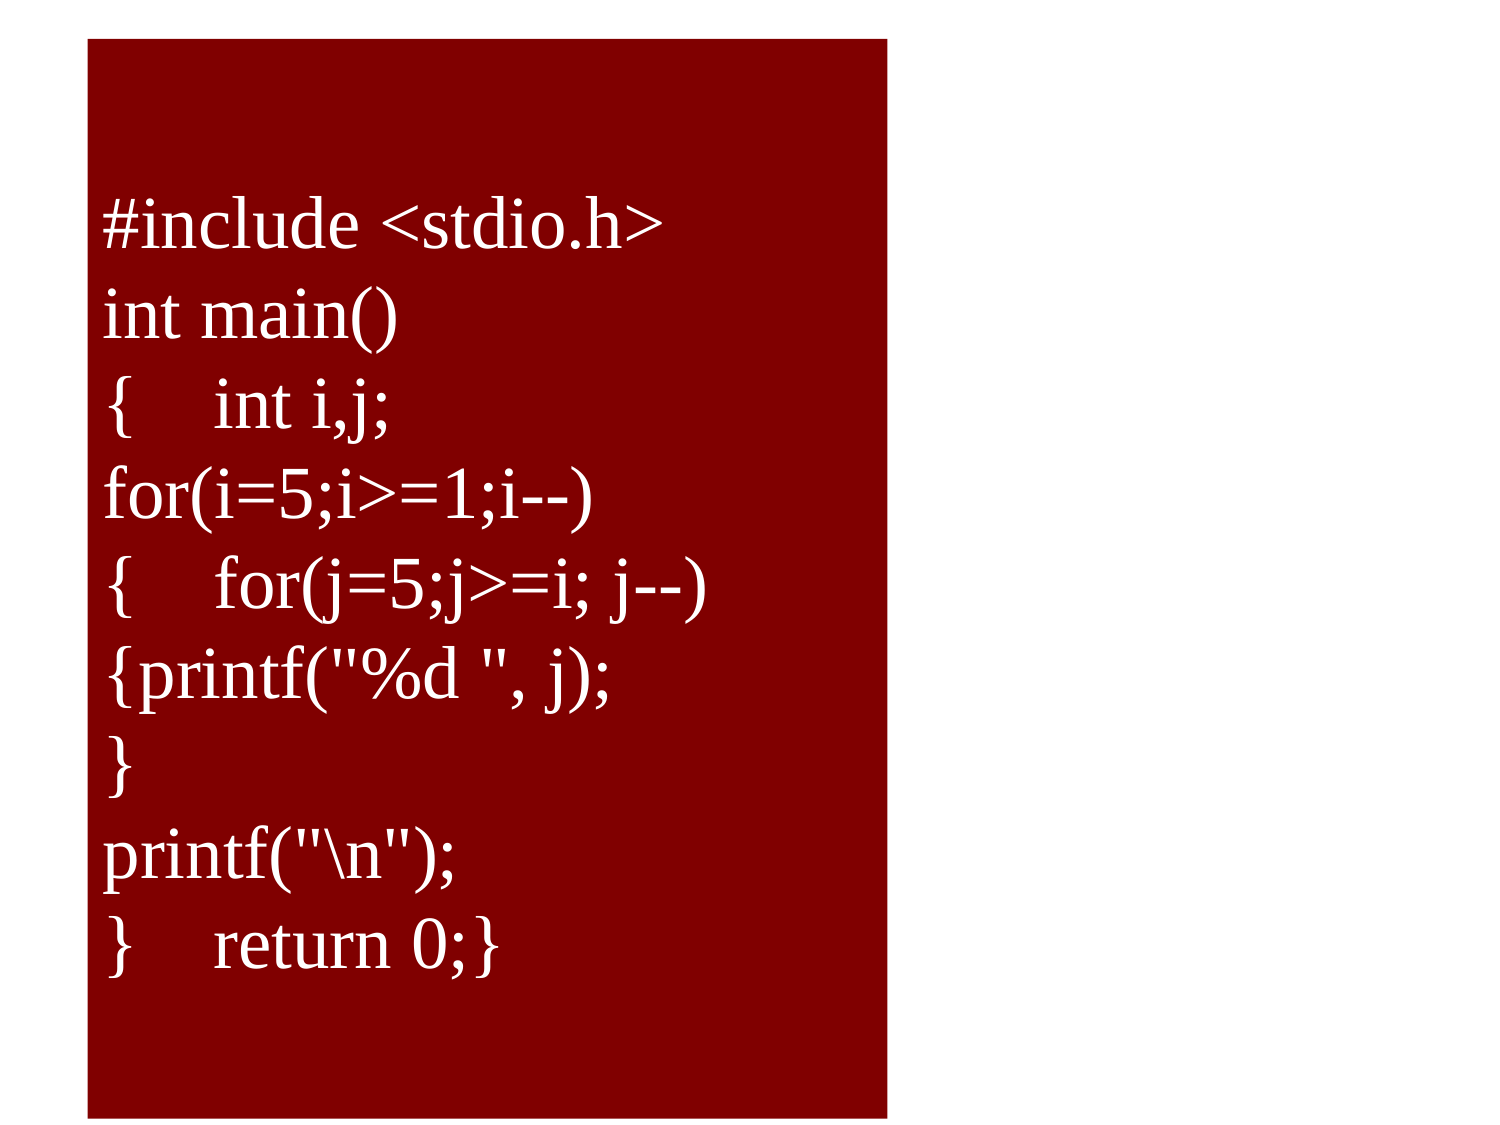

# #include <stdio.h> int main() {    int i,j;    for(i=5;i>=1;i--) {    for(j=5;j>=i; j--)    {printf("%d ", j); } printf("\n"); }    return 0;}